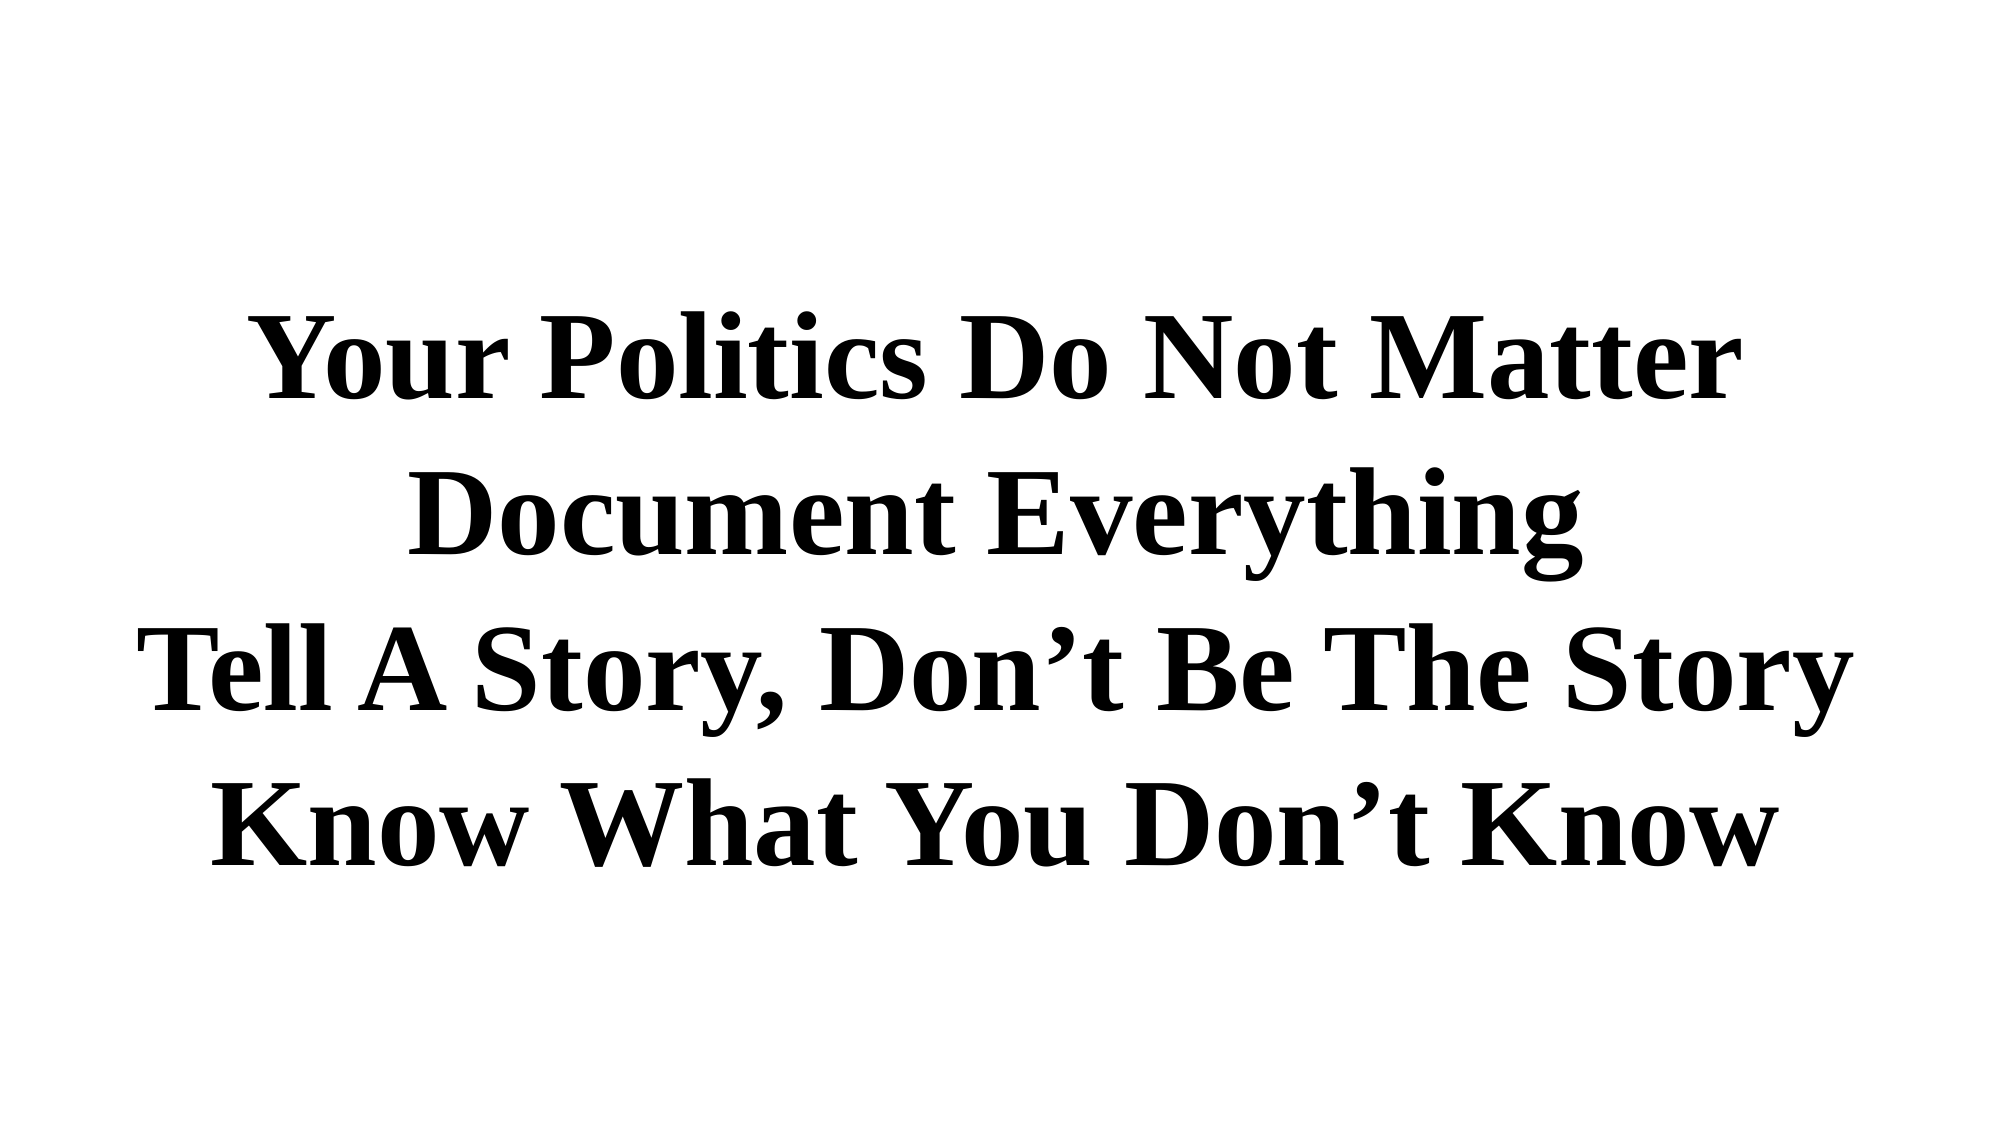

Your Politics Do Not Matter
Document Everything
Tell A Story, Don’t Be The Story
Know What You Don’t Know